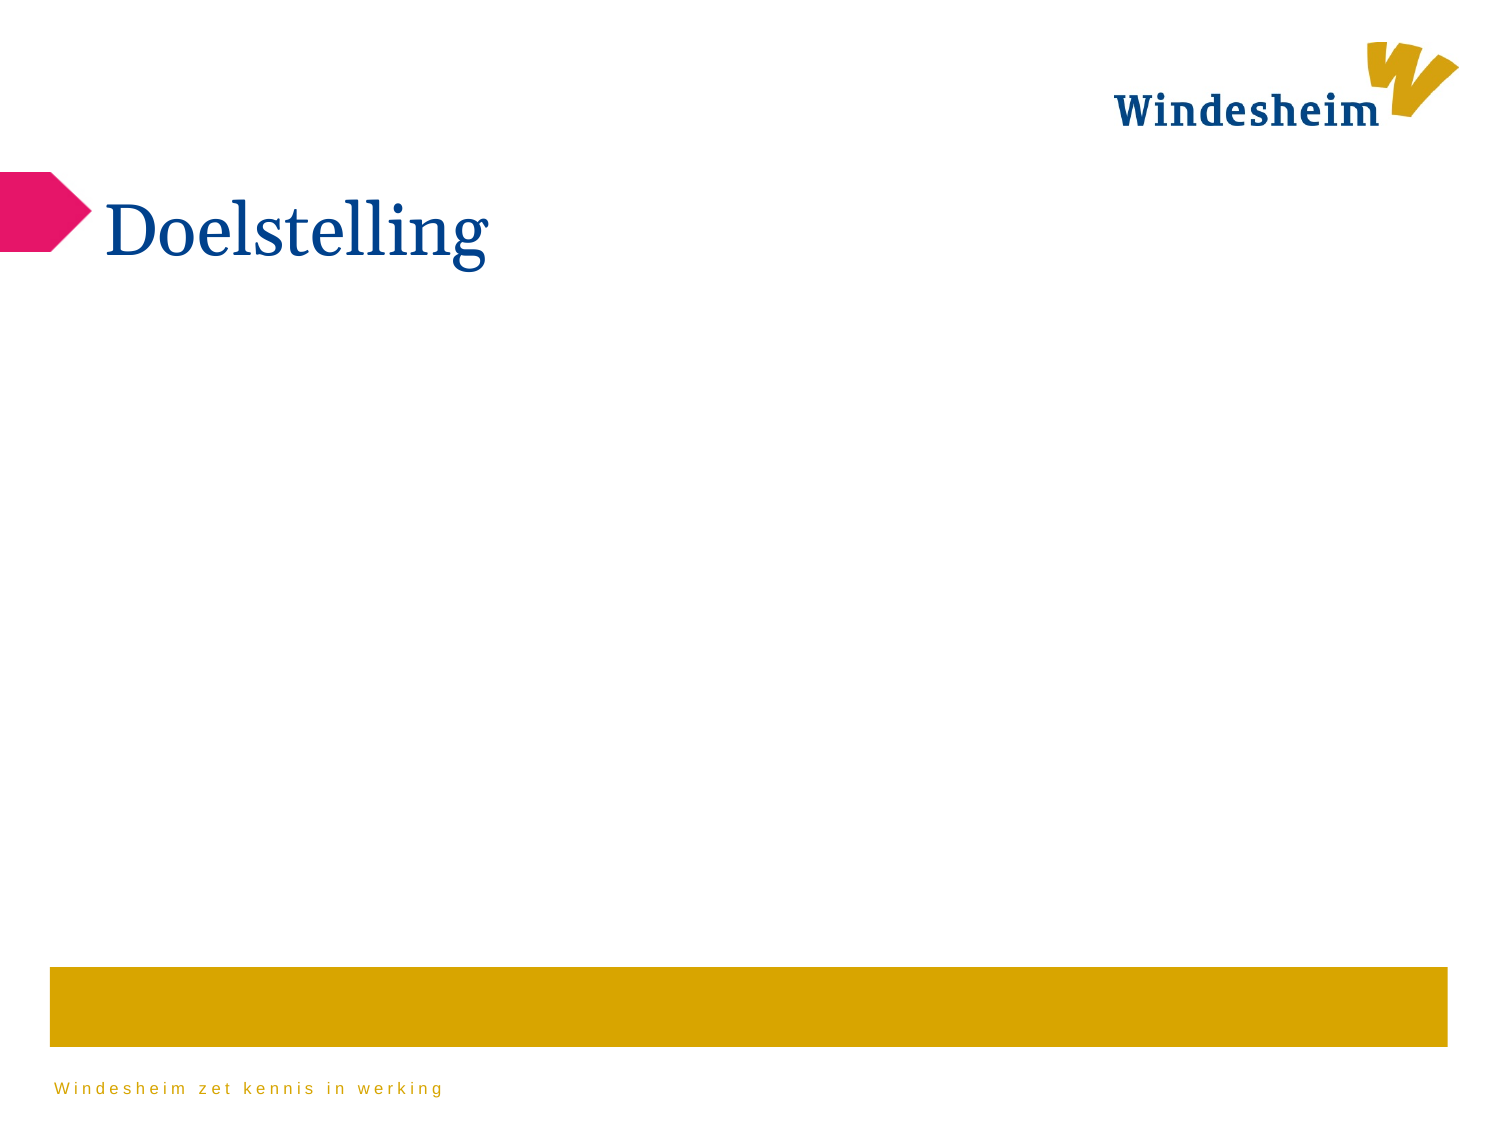

# Doelstelling
In een projectteam ontwerpen en realiseren jullie (als projectgroep) een webapplicatie
Het ontwerp is gebaseerd op een klantgesprek
Ieder lid gaat zelf op zoek naar een mogelijke opdracht